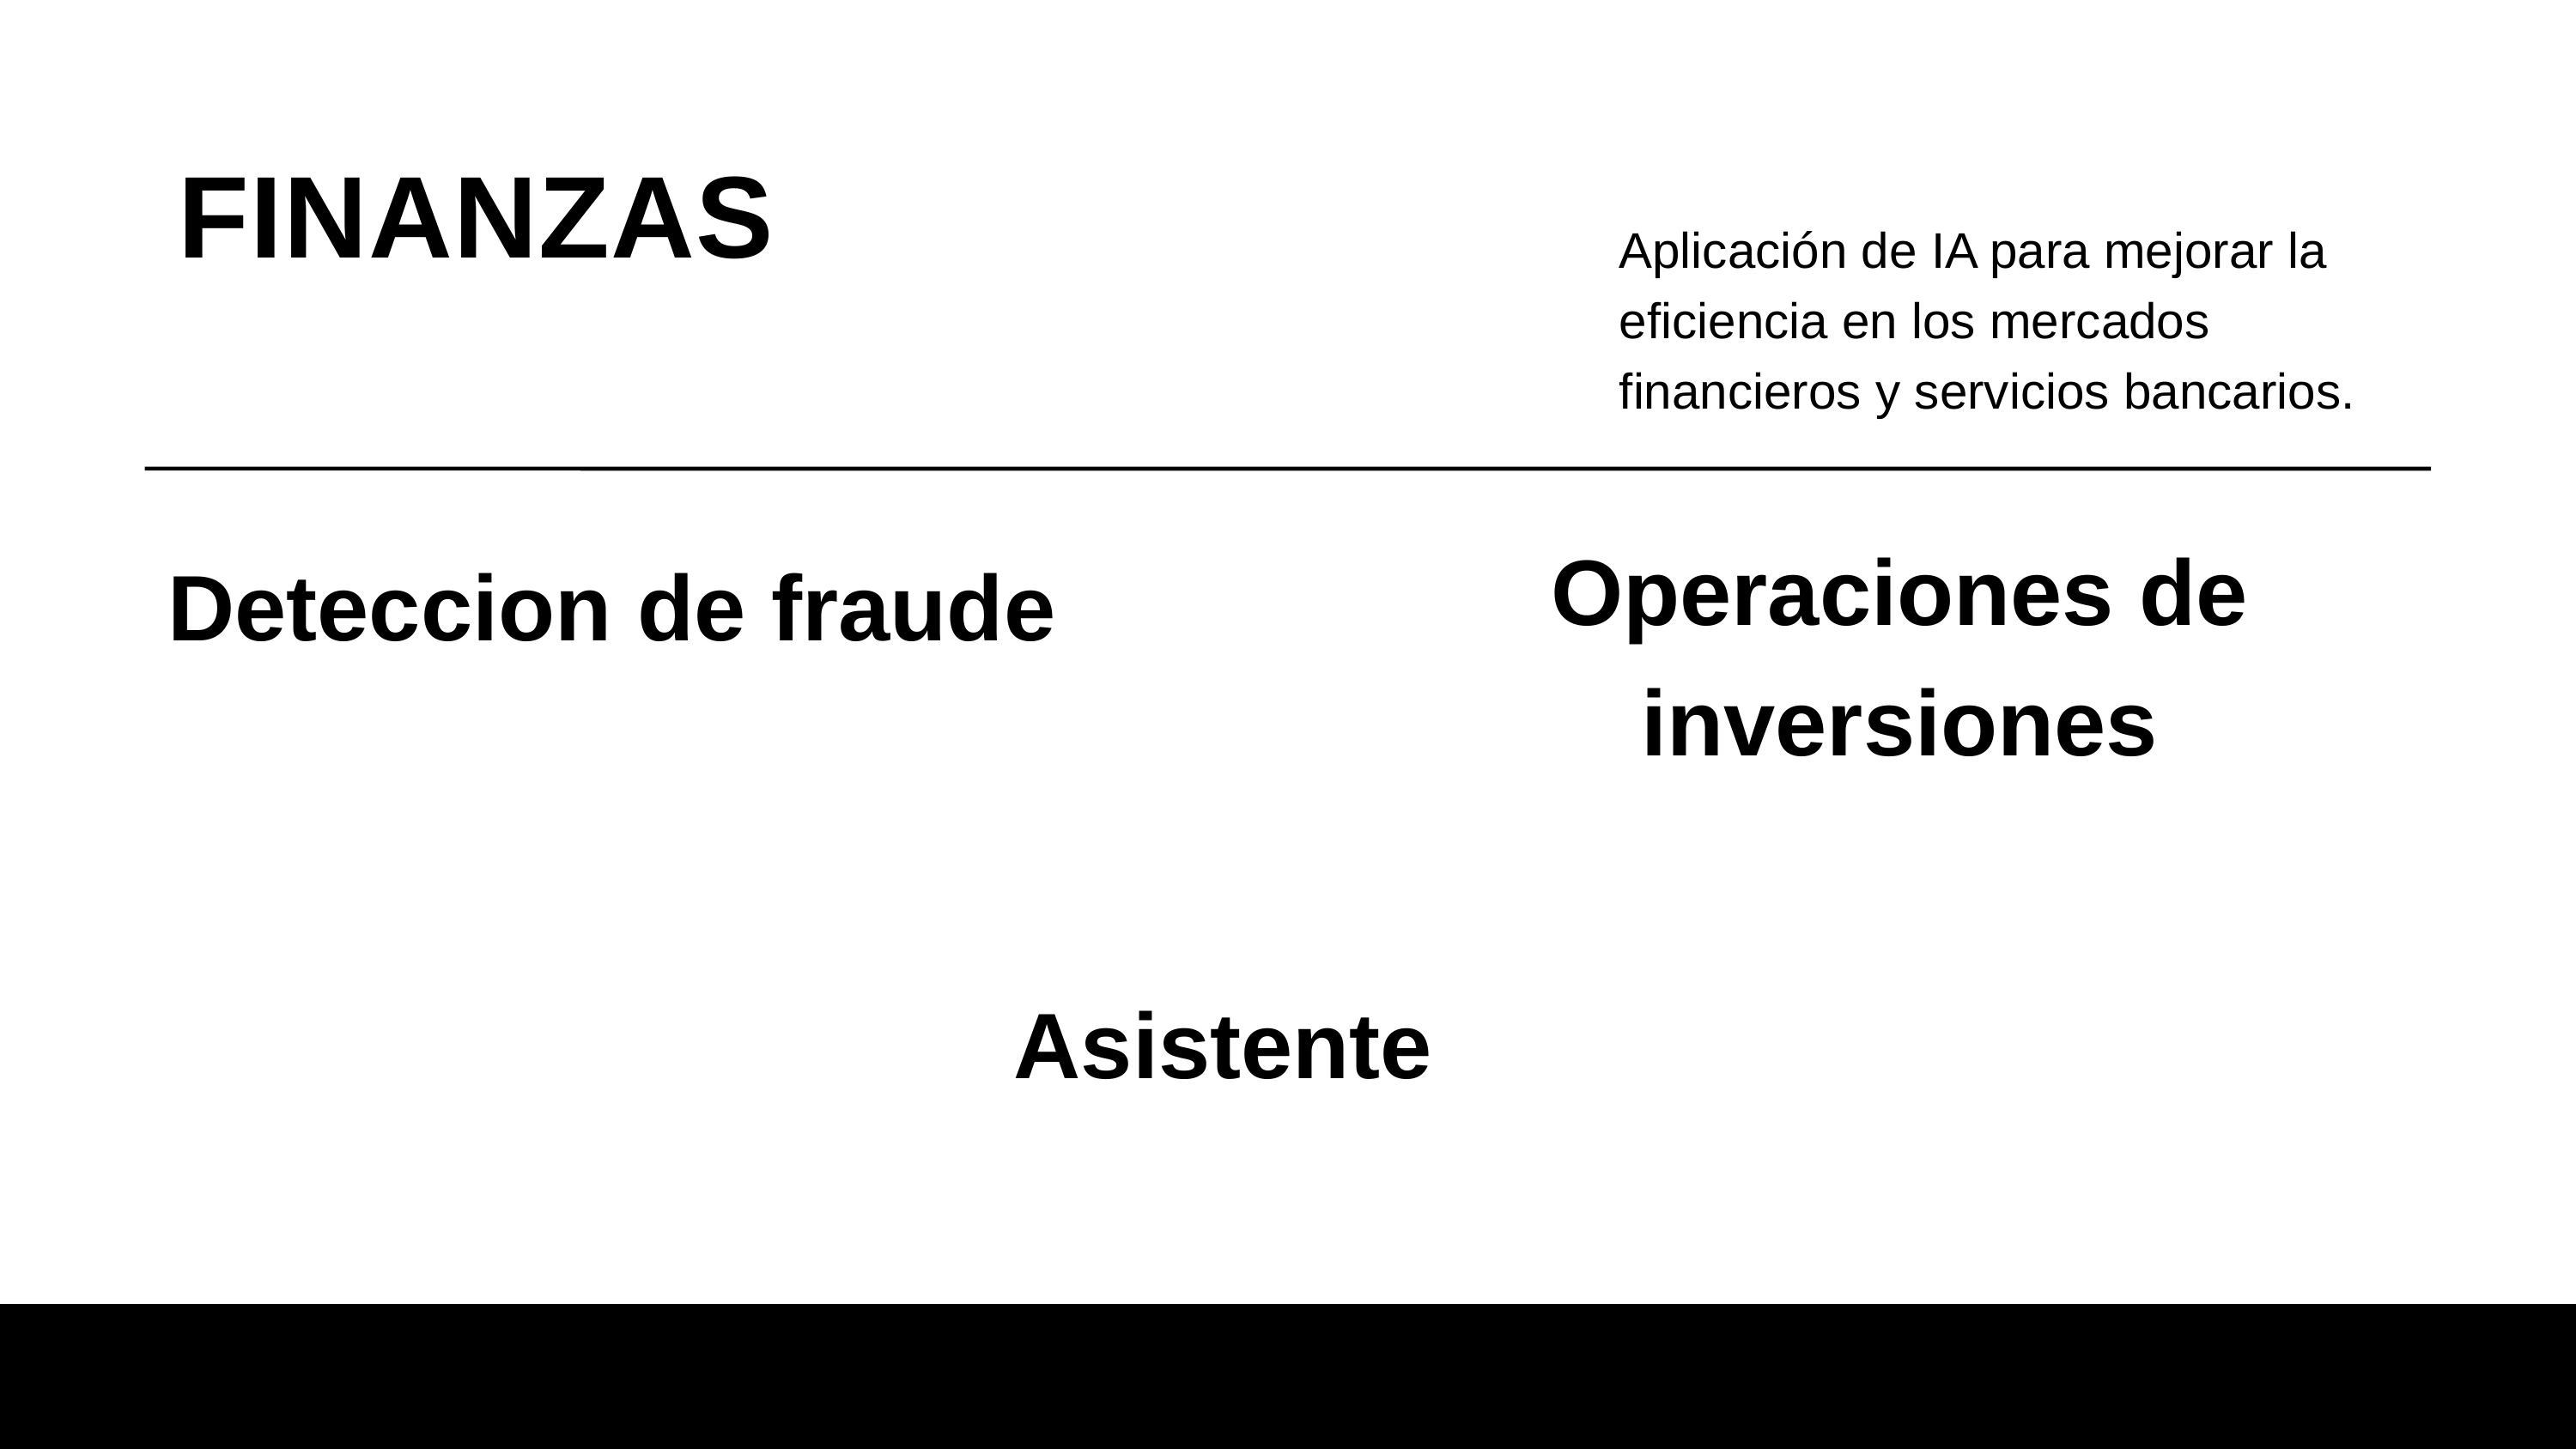

FINANZAS
Aplicación de IA para mejorar la eficiencia en los mercados financieros y servicios bancarios.

Operaciones de inversiones
Deteccion de fraude
Asistente